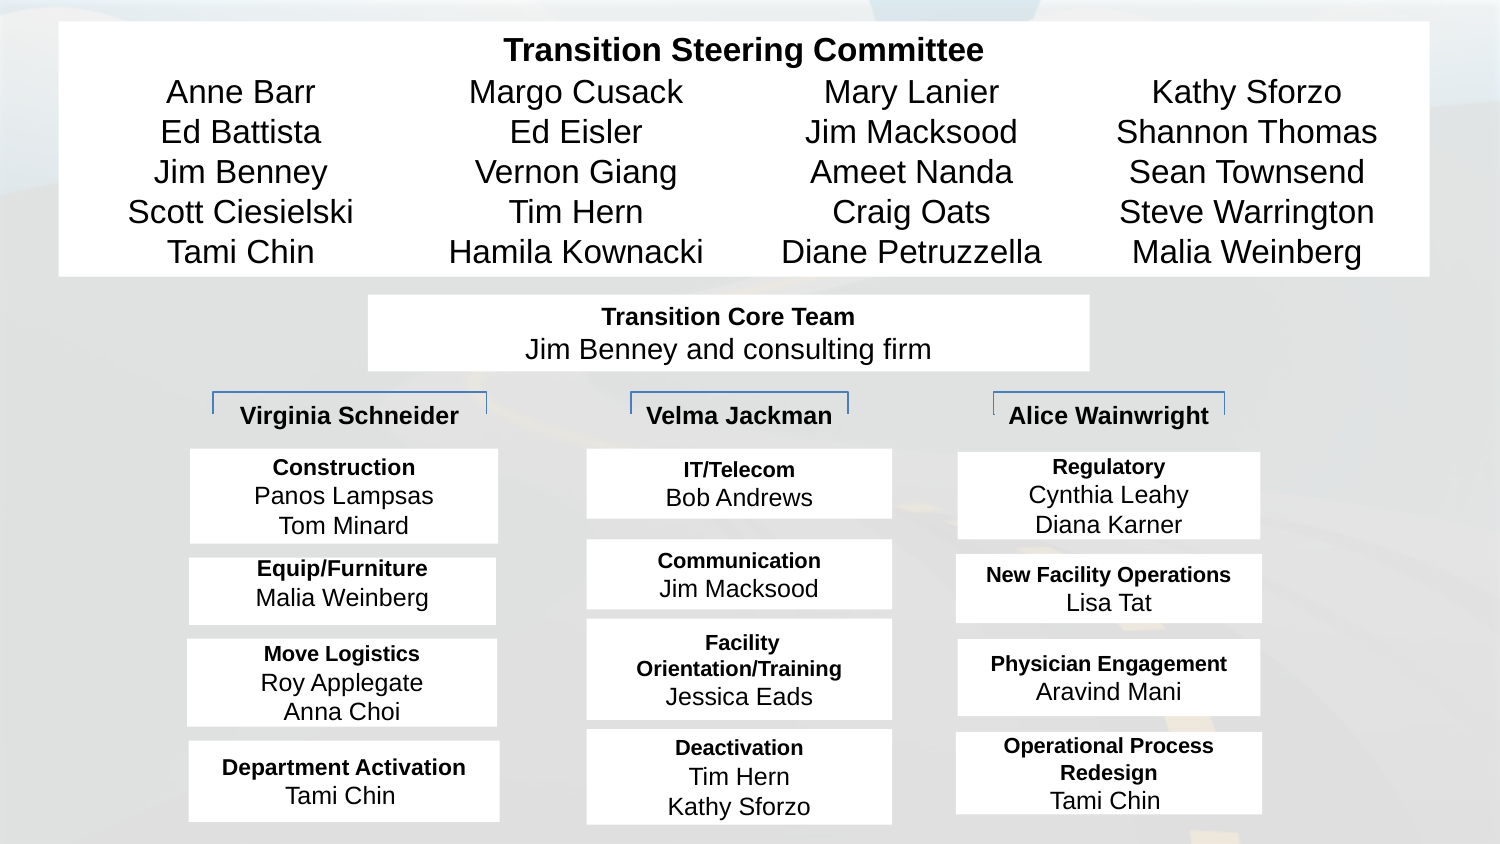

Transition Steering Committee

Anne Barr
Ed Battista
Jim Benney
Scott Ciesielski
Tami Chin
Margo Cusack
Ed Eisler
Vernon Giang
Tim Hern
Hamila Kownacki
Mary Lanier
Jim Macksood
Ameet Nanda
Craig Oats
Diane Petruzzella
Kathy Sforzo
Shannon Thomas
Sean Townsend
Steve Warrington
Malia Weinberg

Transition Core Team
Jim Benney and consulting firm

Velma Jackman
Alice Wainwright
Virginia Schneider

Construction
Panos Lampsas
Tom Minard

IT/Telecom
Bob Andrews

Regulatory
Cynthia Leahy
Diana Karner

Communication
Jim Macksood

New Facility Operations
Lisa Tat

Equip/Furniture
Malia Weinberg

 Facility Orientation/Training
Jessica Eads

Move Logistics
Roy Applegate
Anna Choi

Physician Engagement
Aravind Mani

Deactivation
Tim Hern
Kathy Sforzo

Operational Process Redesign
Tami Chin

Department Activation
Tami Chin